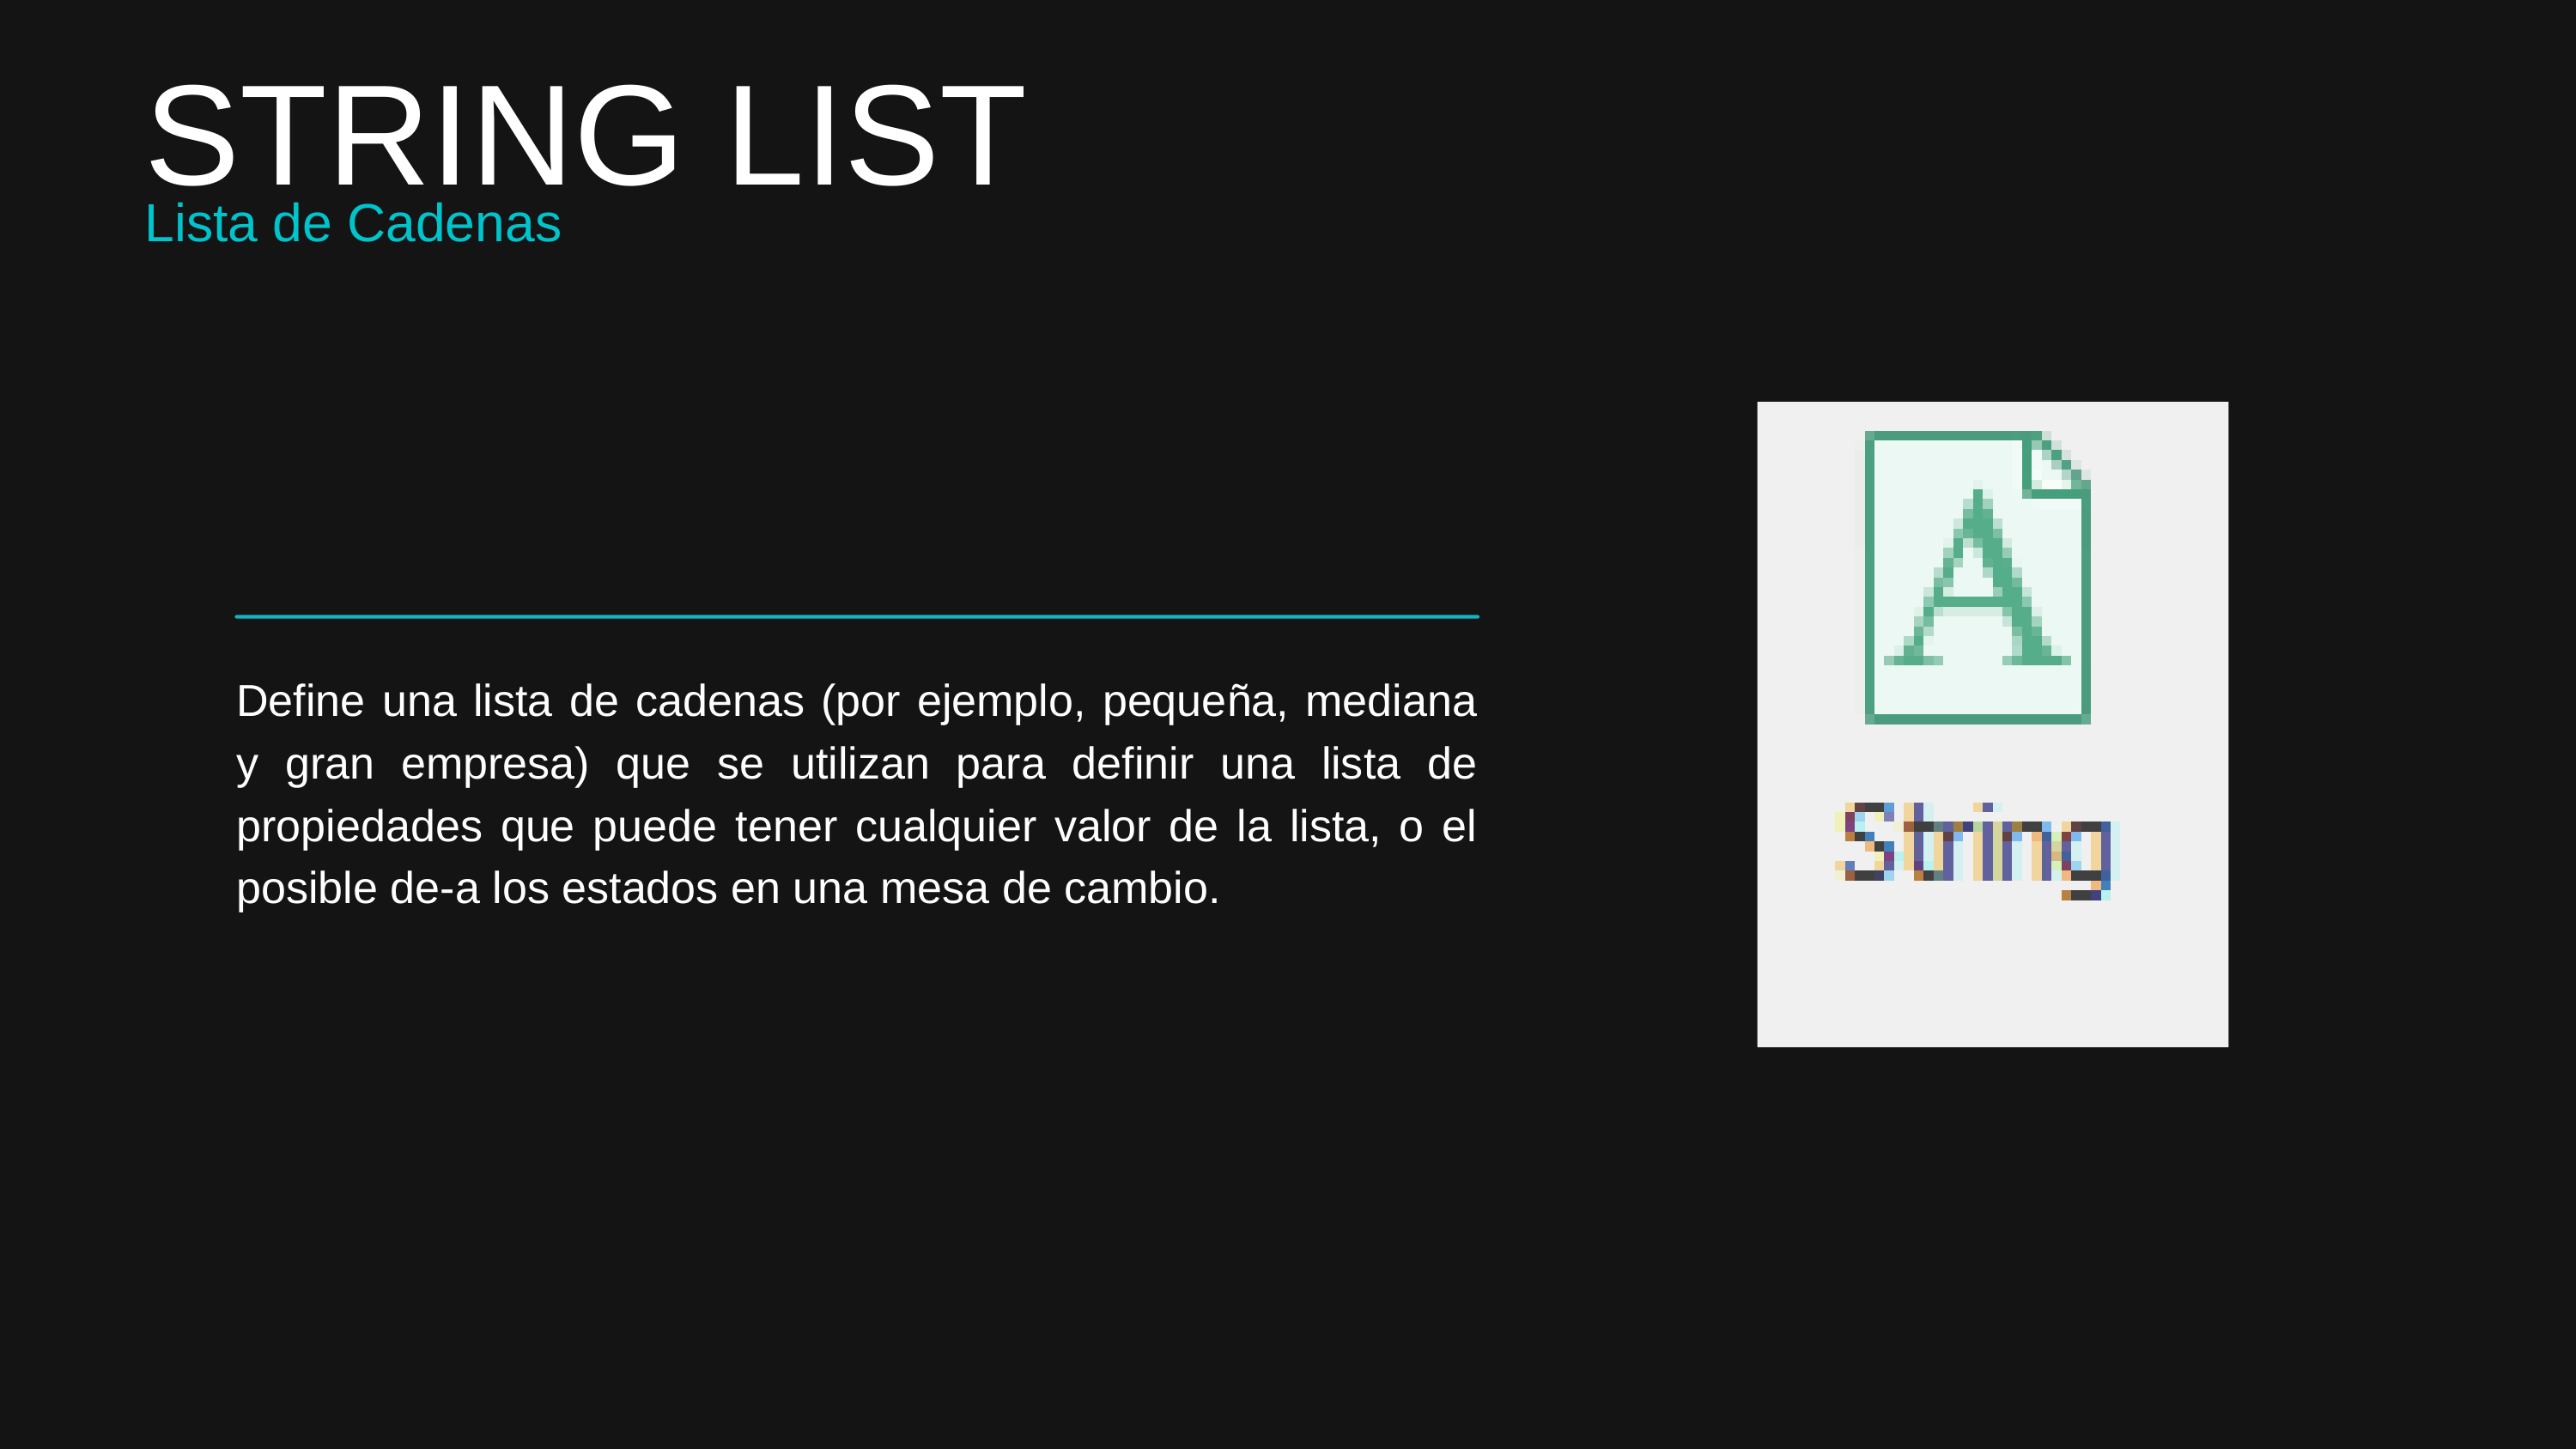

STRING LIST
Lista de Cadenas

Define una lista de cadenas (por ejemplo, pequeña, mediana y gran empresa) que se utilizan para definir una lista de propiedades que puede tener cualquier valor de la lista, o el posible de-a los estados en una mesa de cambio.